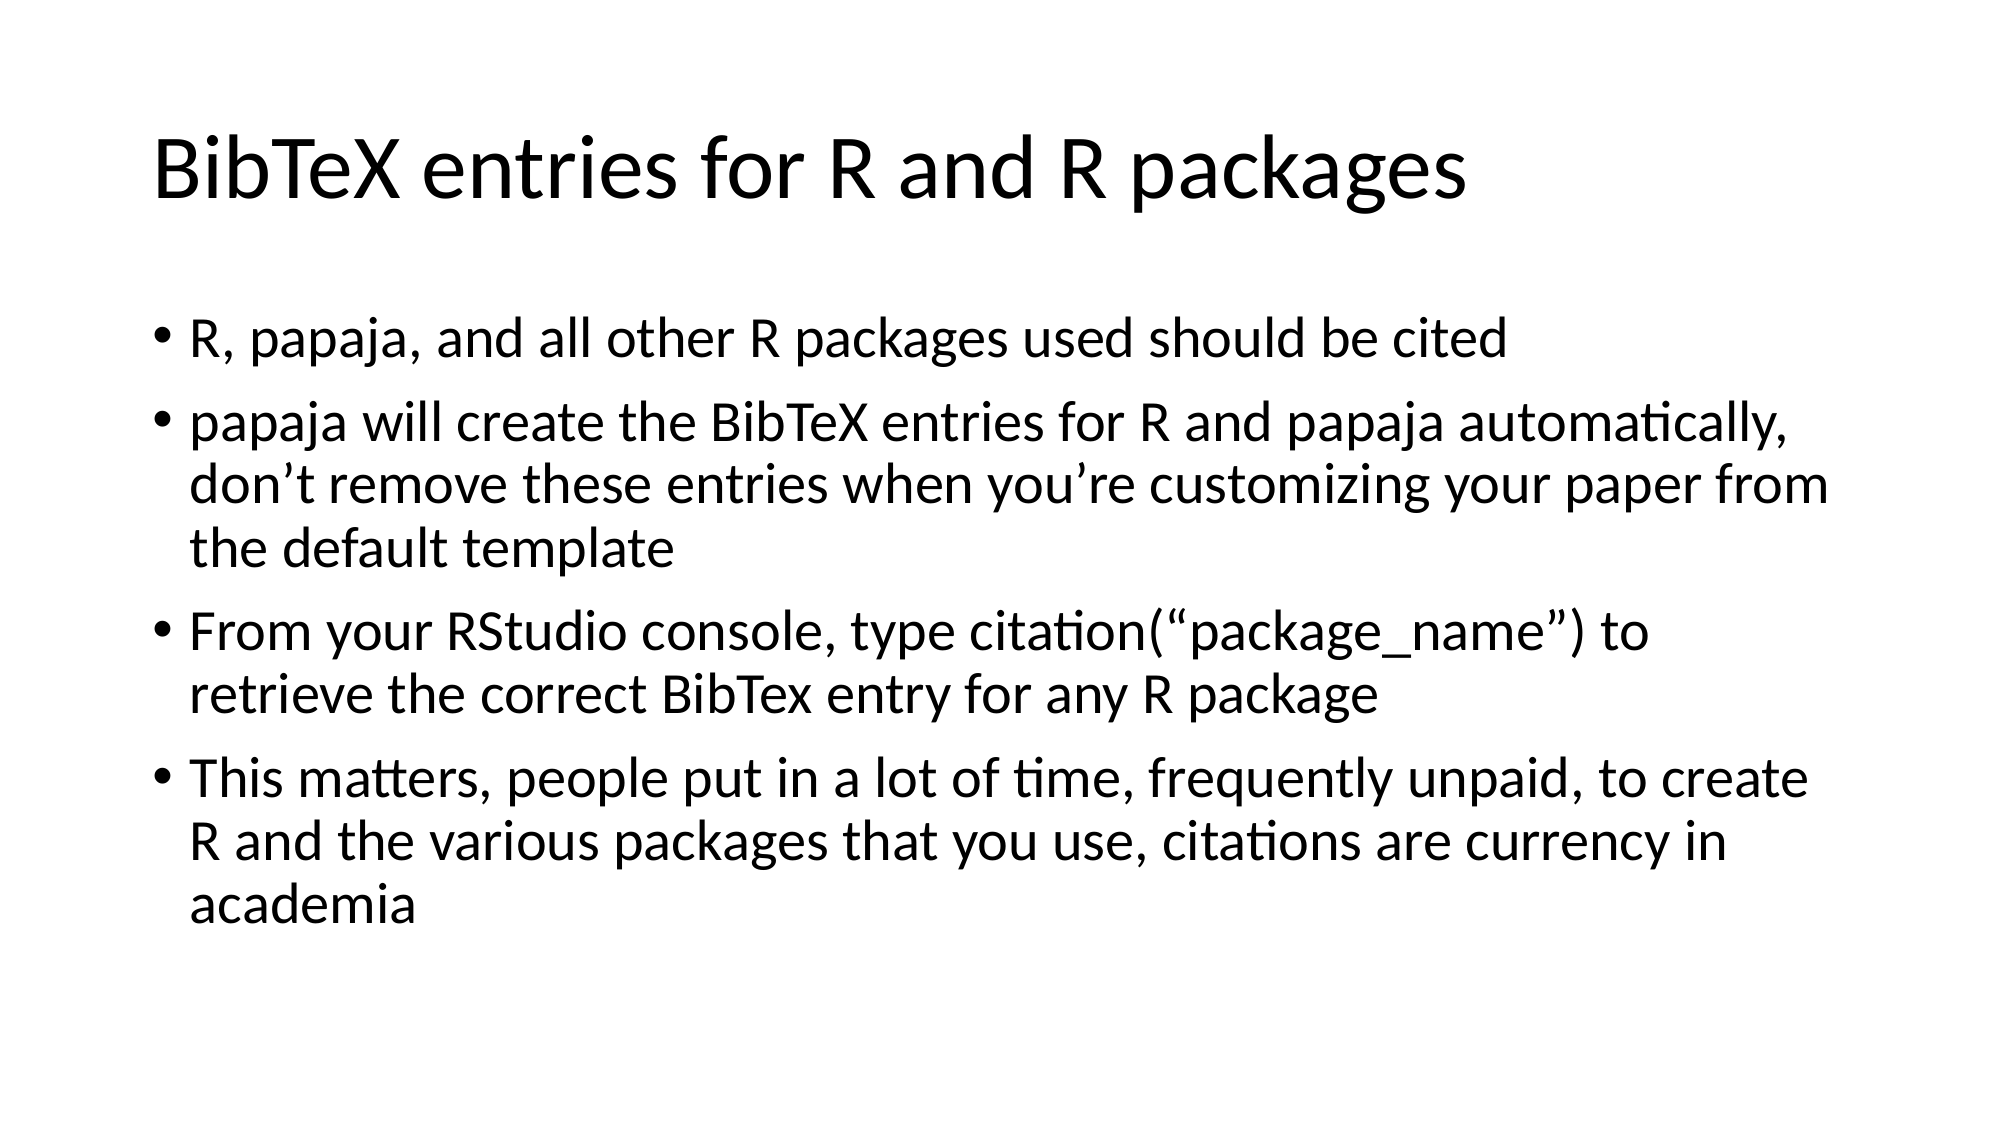

# BibTeX entries for R and R packages
R, papaja, and all other R packages used should be cited
papaja will create the BibTeX entries for R and papaja automatically, don’t remove these entries when you’re customizing your paper from the default template
From your RStudio console, type citation(“package_name”) to retrieve the correct BibTex entry for any R package
This matters, people put in a lot of time, frequently unpaid, to create R and the various packages that you use, citations are currency in academia